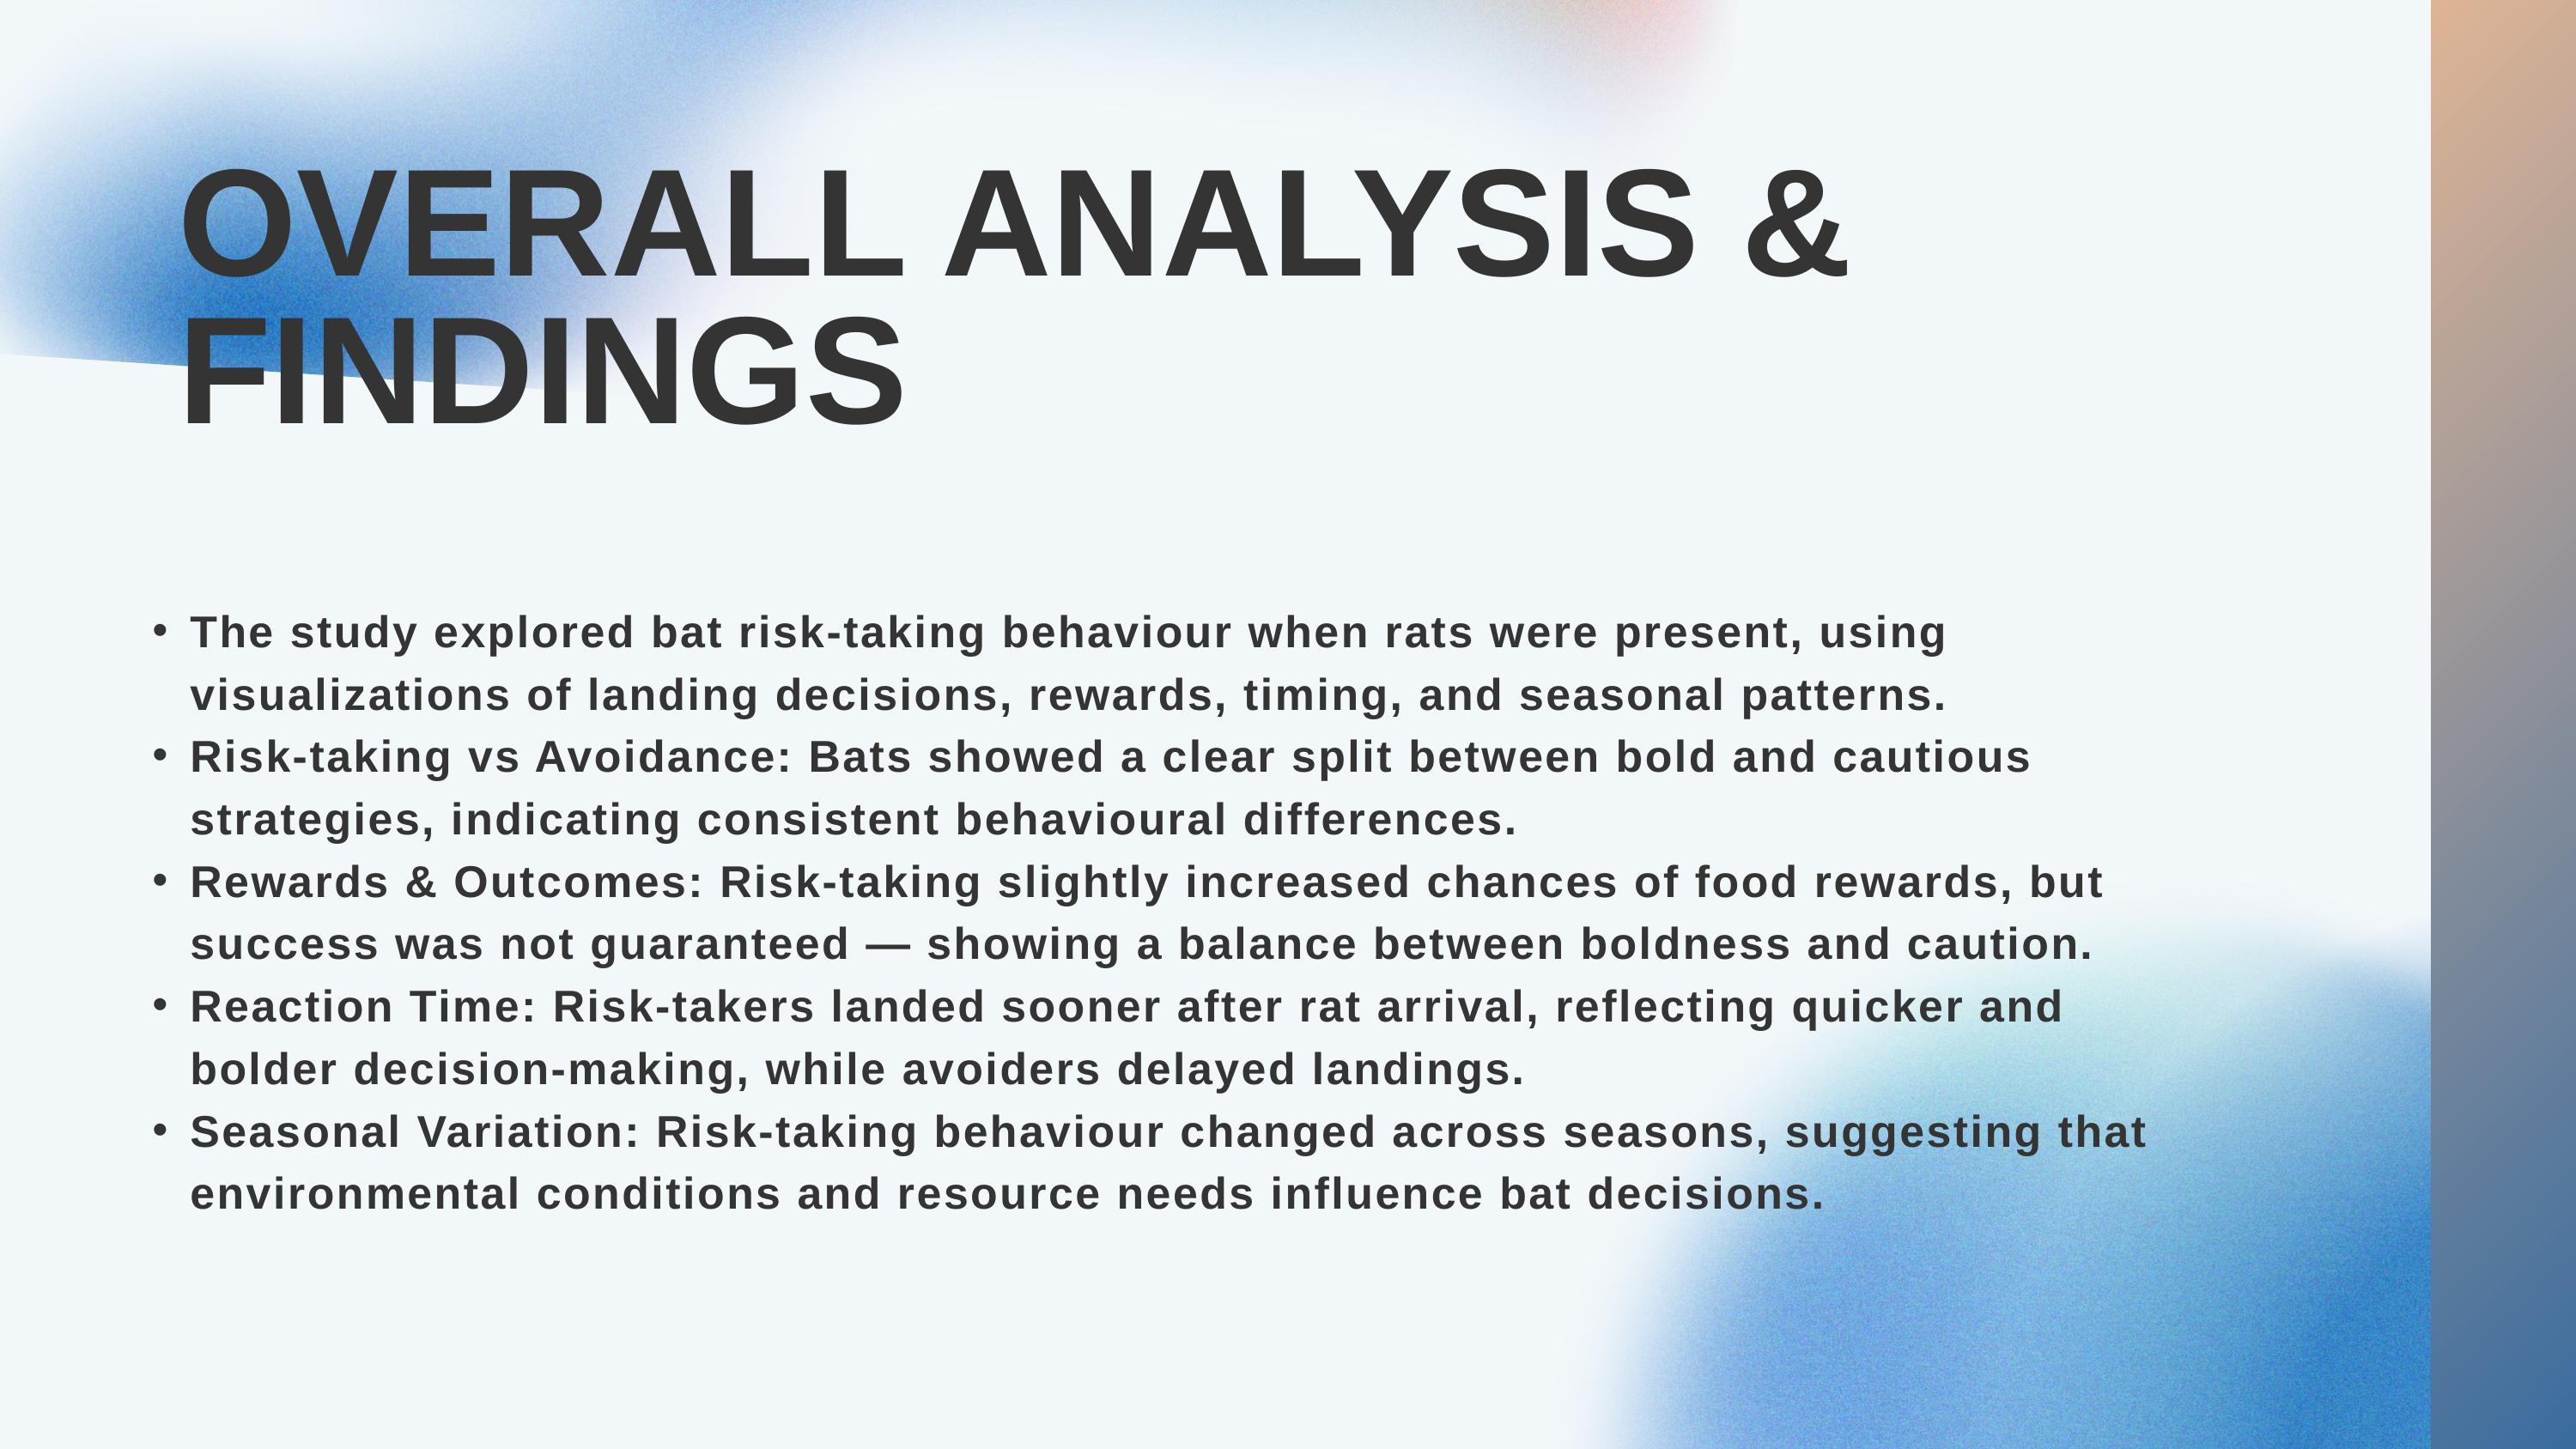

OVERALL ANALYSIS & FINDINGS

The study explored bat risk-taking behaviour when rats were present, using visualizations of landing decisions, rewards, timing, and seasonal patterns.
Risk-taking vs Avoidance: Bats showed a clear split between bold and cautious strategies, indicating consistent behavioural differences.
Rewards & Outcomes: Risk-taking slightly increased chances of food rewards, but success was not guaranteed — showing a balance between boldness and caution.
Reaction Time: Risk-takers landed sooner after rat arrival, reflecting quicker and bolder decision-making, while avoiders delayed landings.
Seasonal Variation: Risk-taking behaviour changed across seasons, suggesting that environmental conditions and resource needs influence bat decisions.